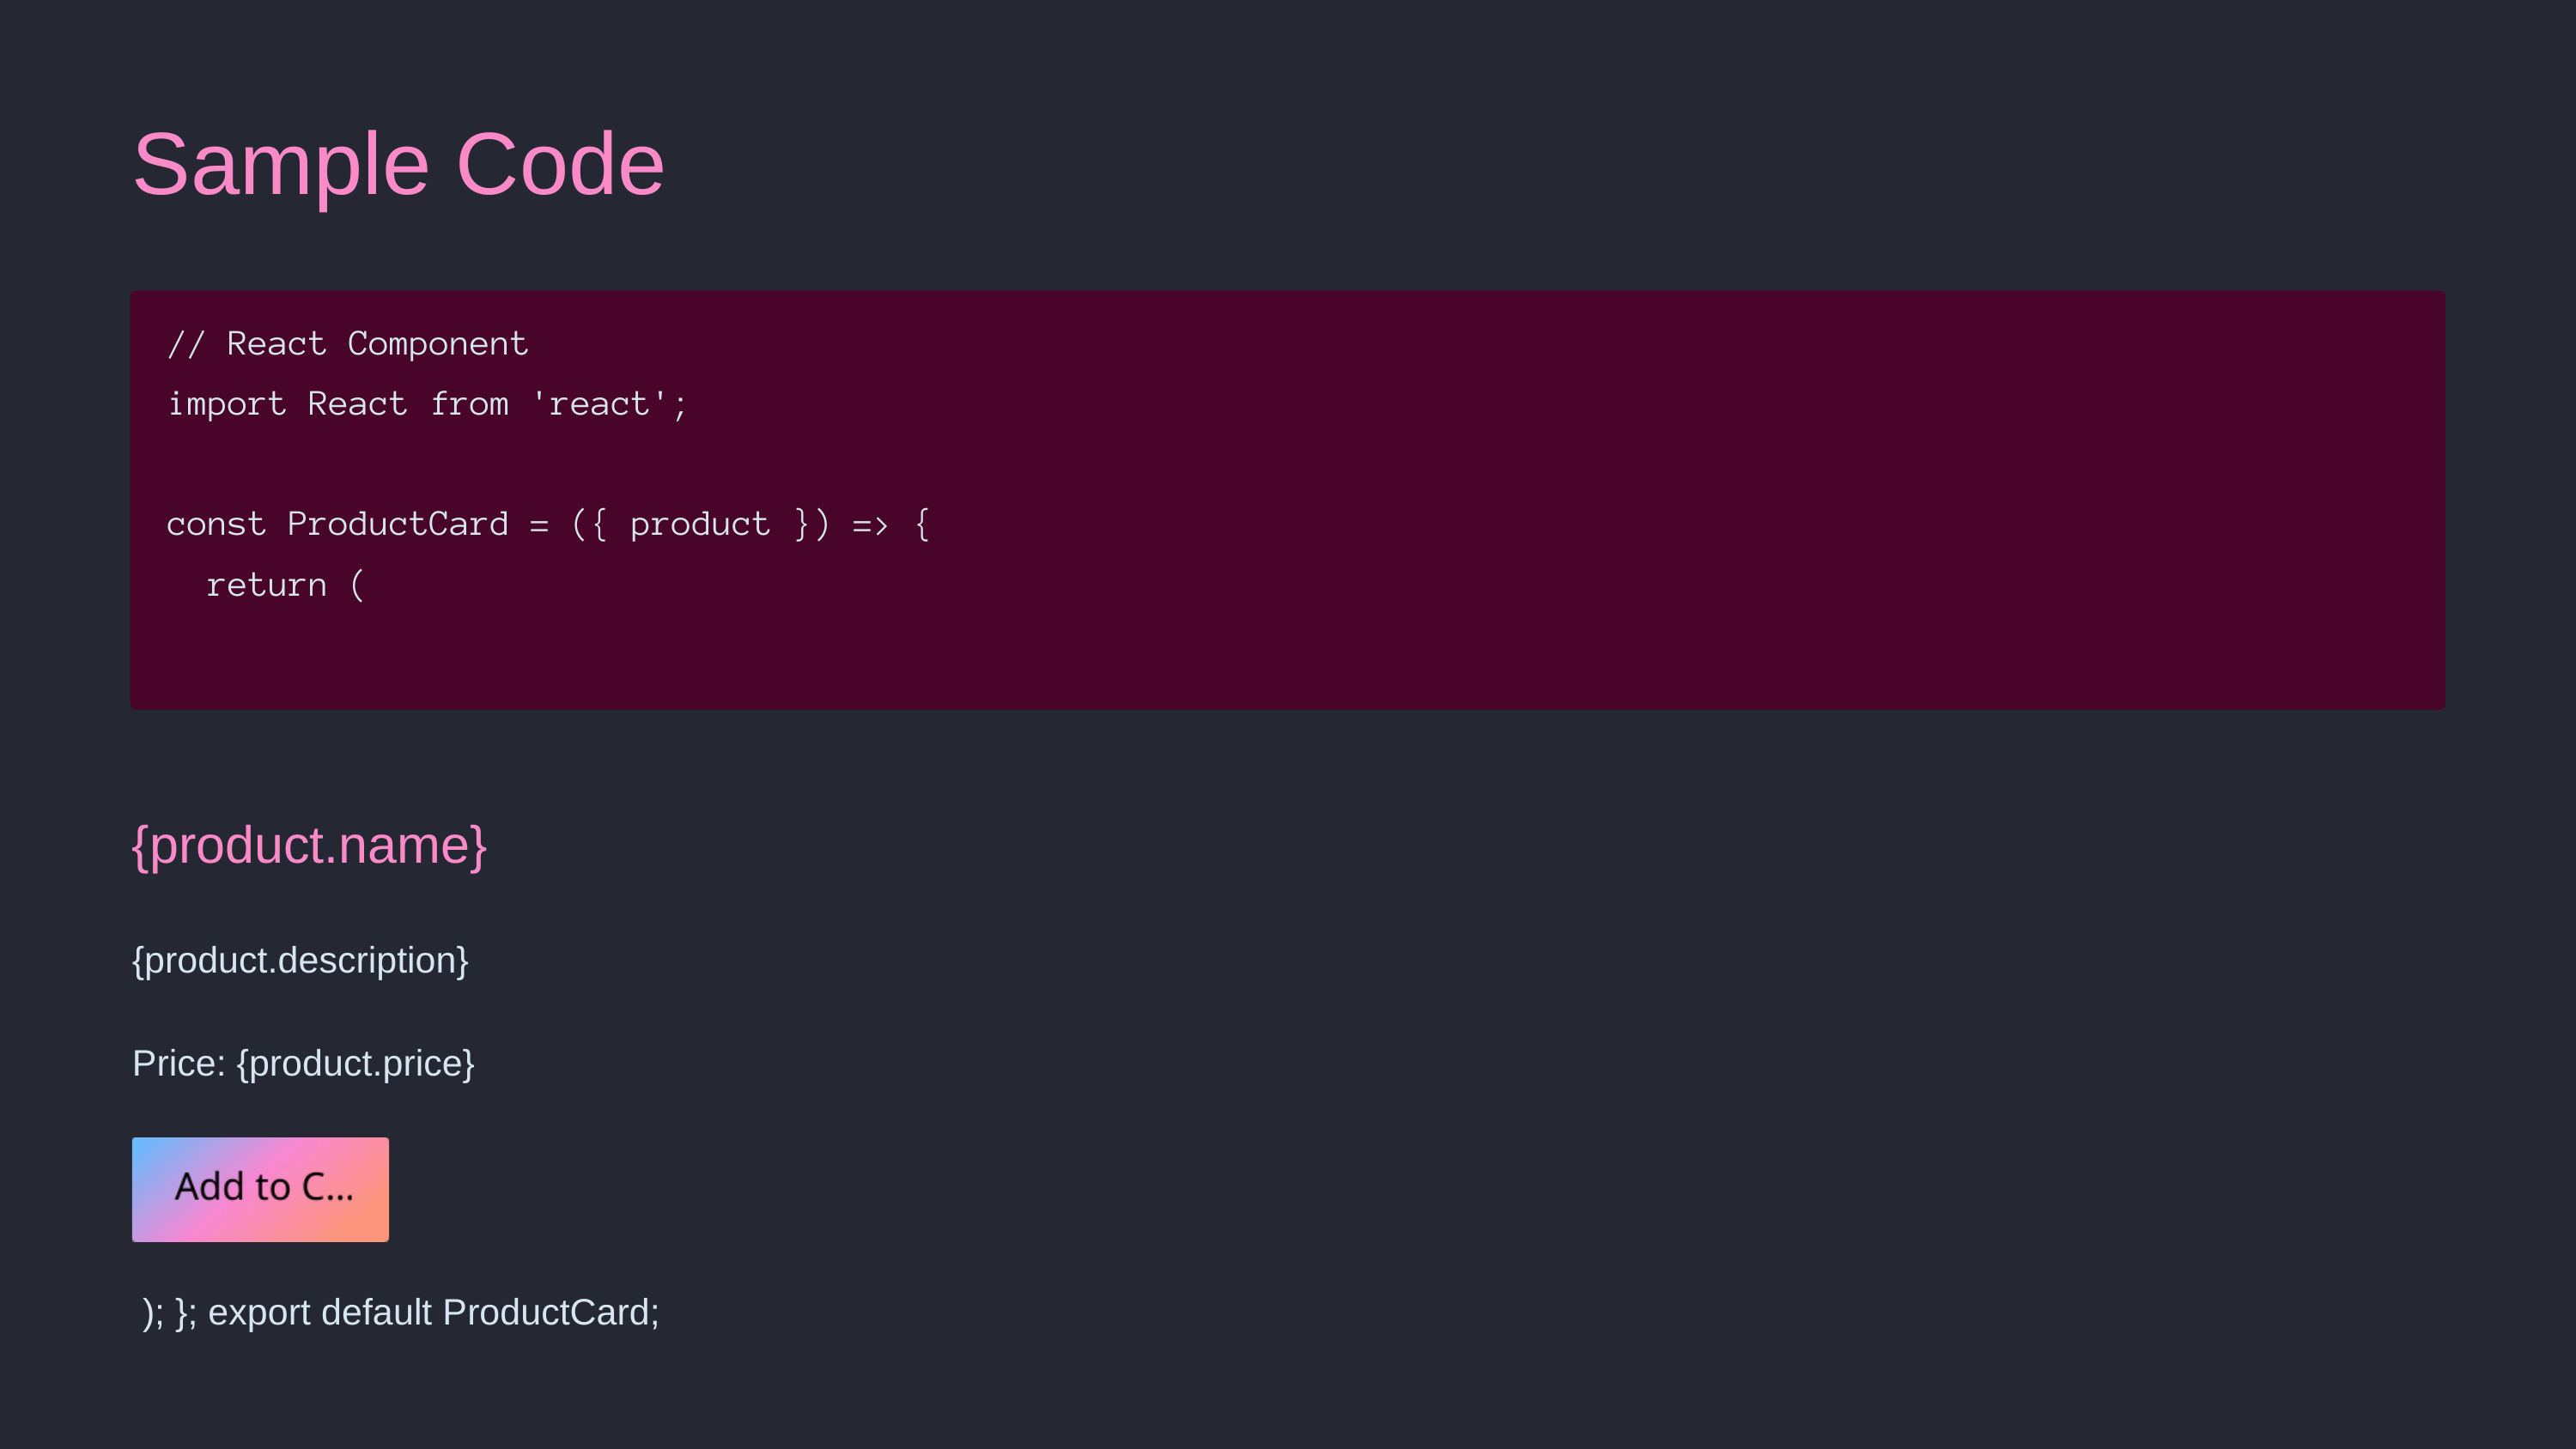

Sample Code

// React Component
import React from 'react';

const ProductCard = ({ product }) => {
  return (

{product.name}
{product.description}
Price: {product.price}

 ); }; export default ProductCard;